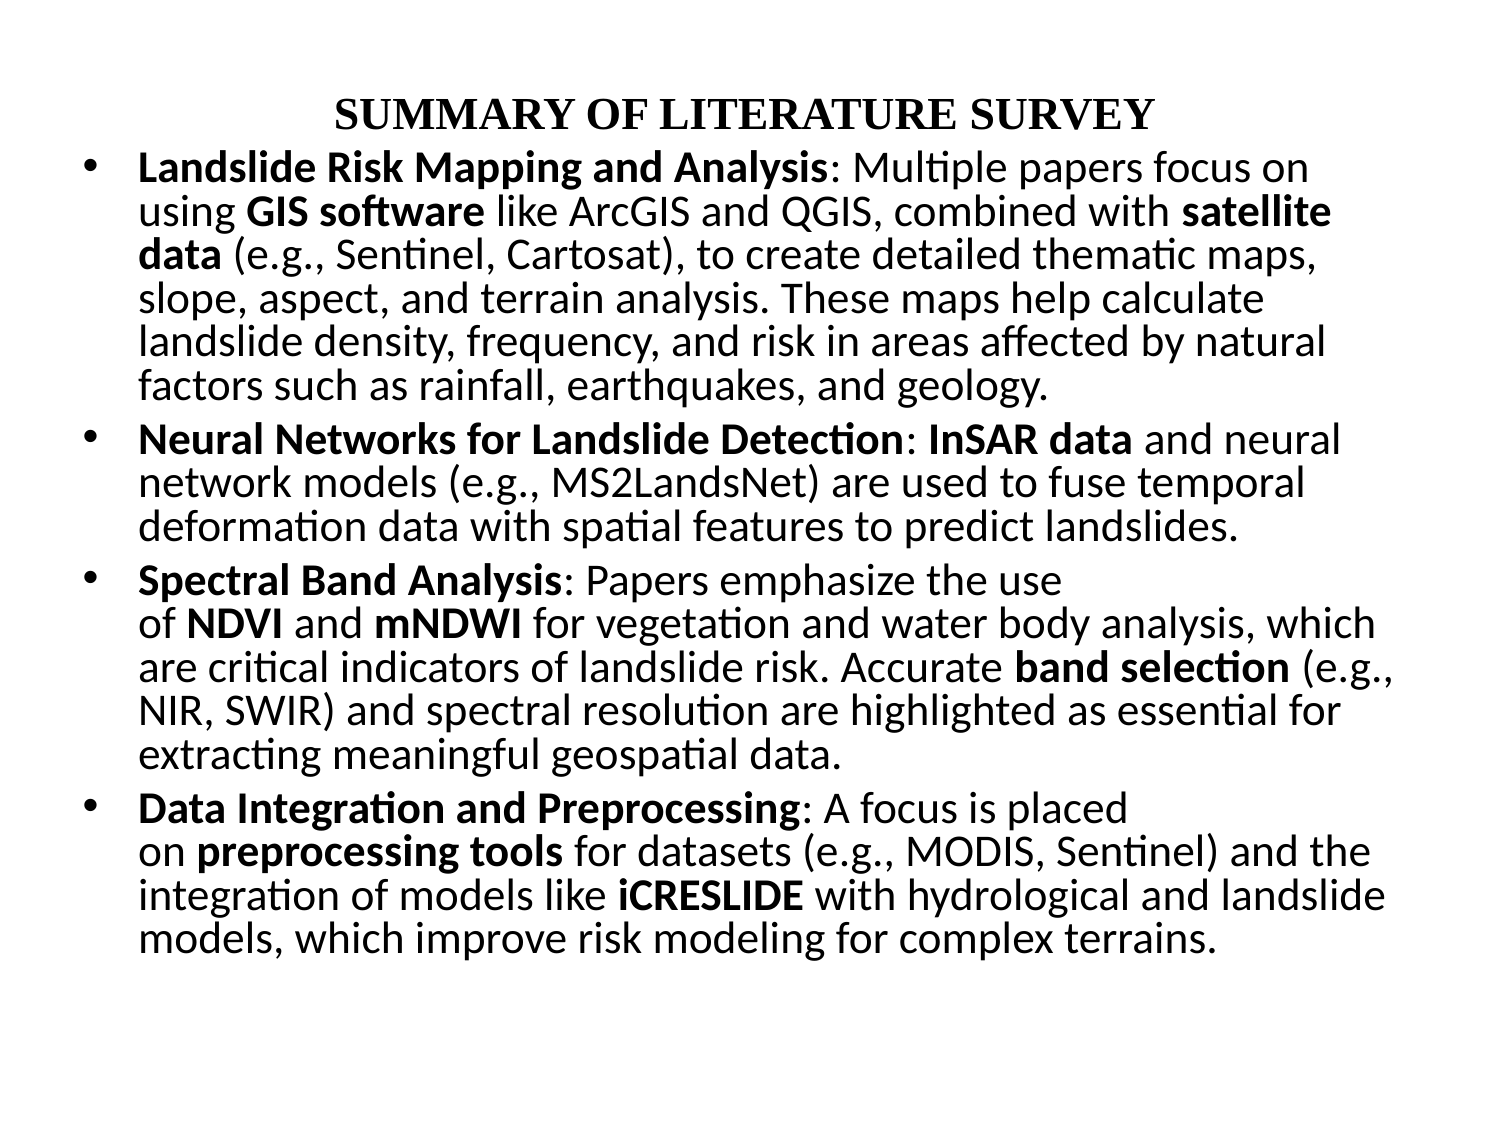

# SUMMARY OF LITERATURE SURVEY
Landslide Risk Mapping and Analysis: Multiple papers focus on using GIS software like ArcGIS and QGIS, combined with satellite data (e.g., Sentinel, Cartosat), to create detailed thematic maps, slope, aspect, and terrain analysis. These maps help calculate landslide density, frequency, and risk in areas affected by natural factors such as rainfall, earthquakes, and geology.
Neural Networks for Landslide Detection: InSAR data and neural network models (e.g., MS2LandsNet) are used to fuse temporal deformation data with spatial features to predict landslides.
Spectral Band Analysis: Papers emphasize the use of NDVI and mNDWI for vegetation and water body analysis, which are critical indicators of landslide risk. Accurate band selection (e.g., NIR, SWIR) and spectral resolution are highlighted as essential for extracting meaningful geospatial data.
Data Integration and Preprocessing: A focus is placed on preprocessing tools for datasets (e.g., MODIS, Sentinel) and the integration of models like iCRESLIDE with hydrological and landslide models, which improve risk modeling for complex terrains.